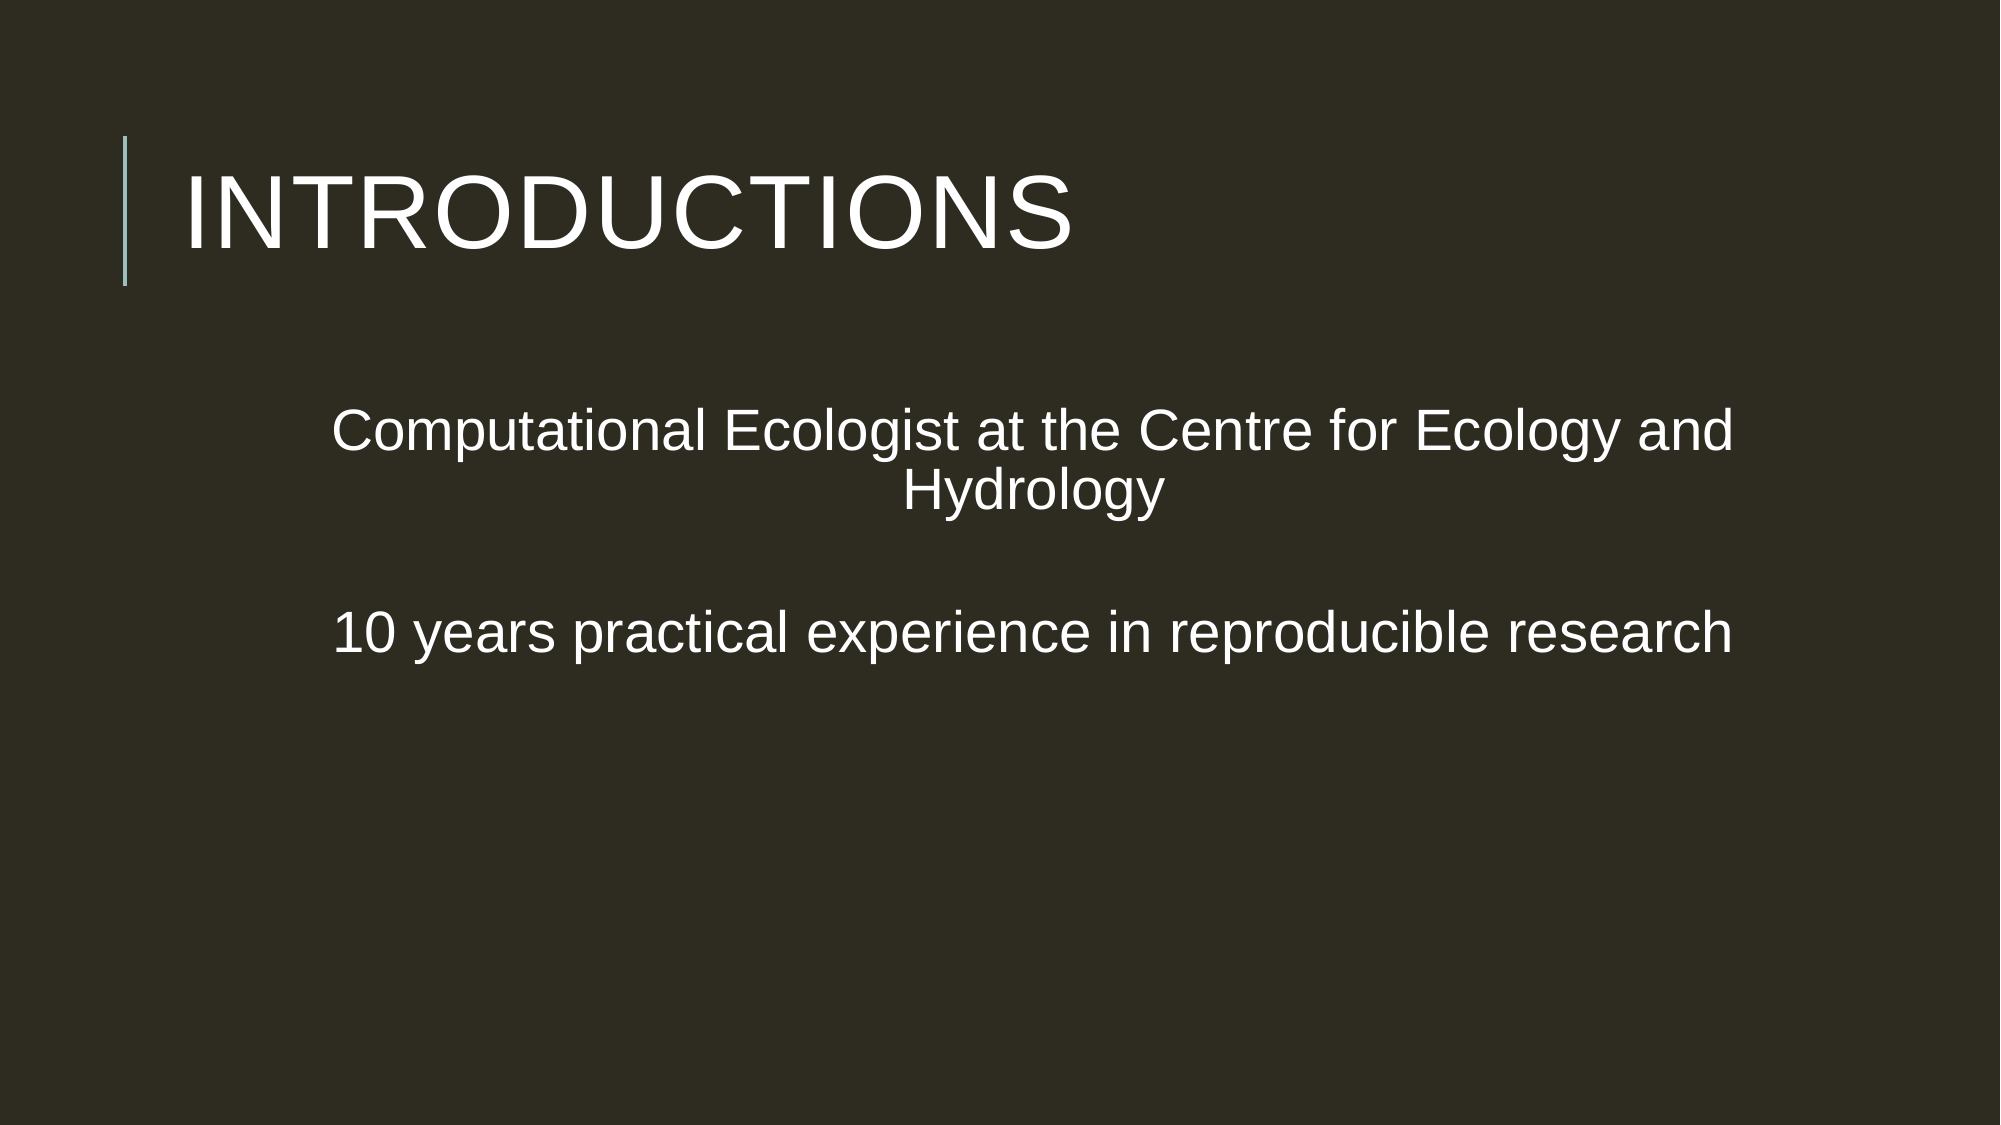

# Introductions
Computational Ecologist at the Centre for Ecology and Hydrology

10 years practical experience in reproducible research